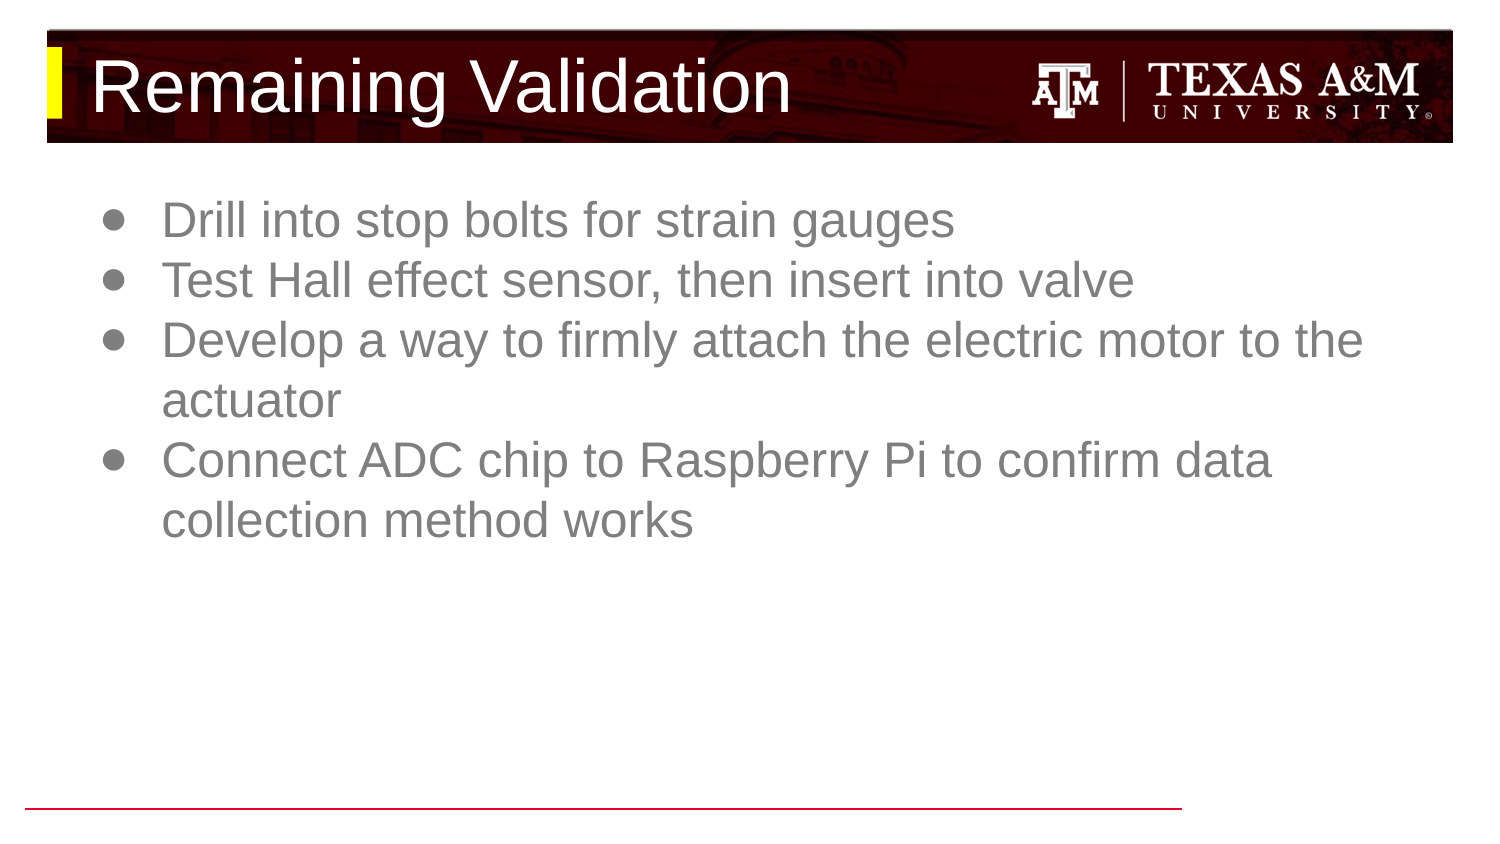

# Remaining Validation
Drill into stop bolts for strain gauges
Test Hall effect sensor, then insert into valve
Develop a way to firmly attach the electric motor to the actuator
Connect ADC chip to Raspberry Pi to confirm data collection method works